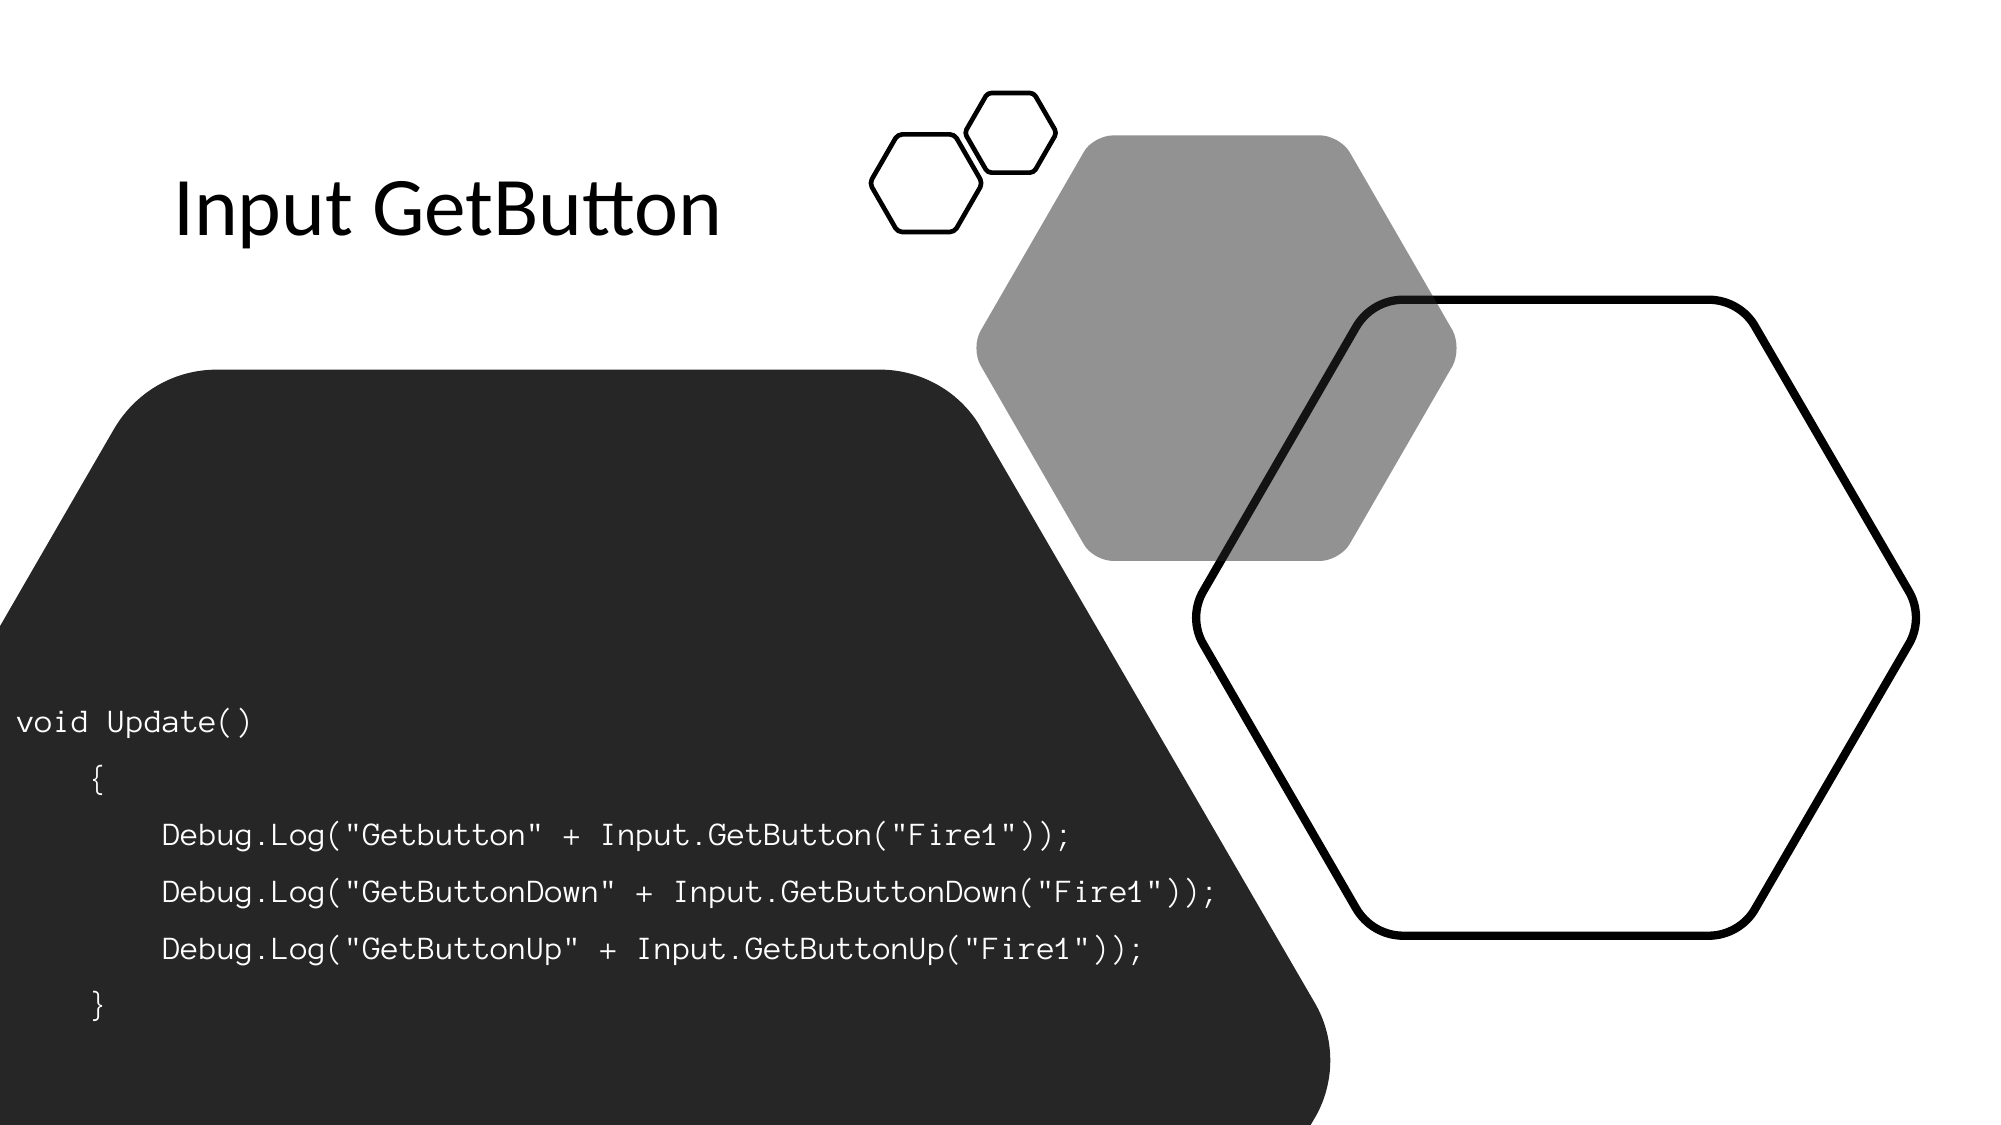

# Input GetButton

void Update()
    {
        Debug.Log("Getbutton" + Input.GetButton("Fire1"));
        Debug.Log("GetButtonDown" + Input.GetButtonDown("Fire1"));
        Debug.Log("GetButtonUp" + Input.GetButtonUp("Fire1"));
    }